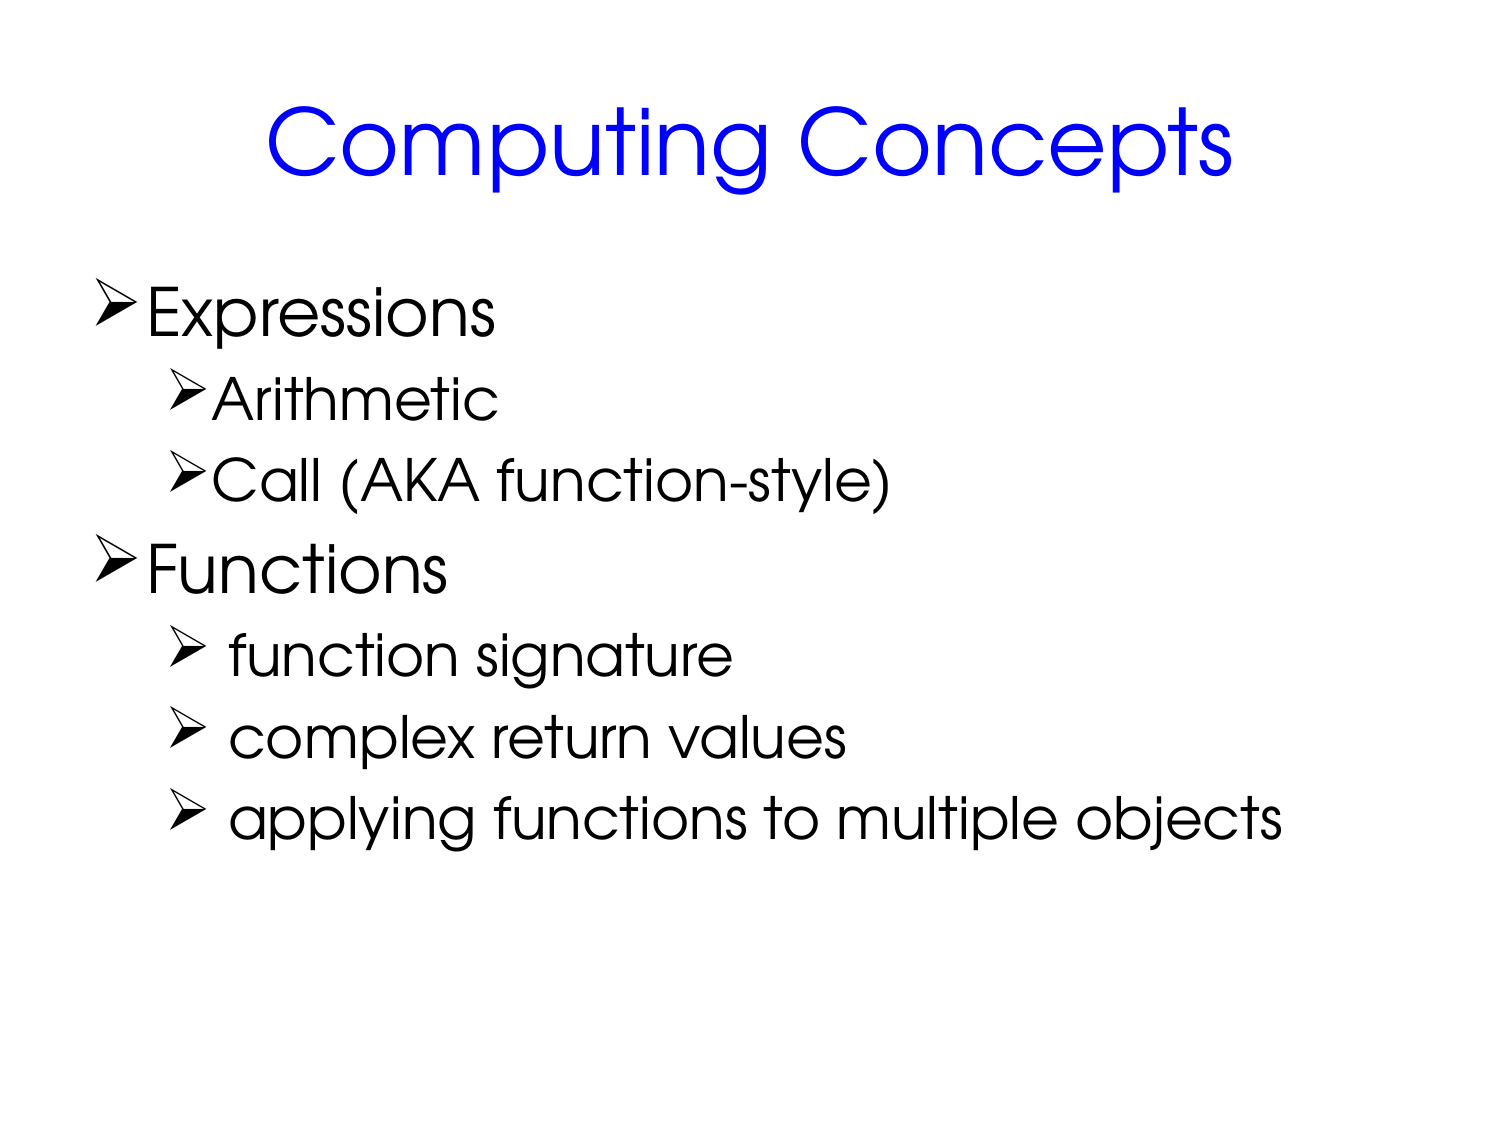

# Computing Concepts
Expressions
Arithmetic
Call (AKA function-style)
Functions
 function signature
 complex return values
 applying functions to multiple objects